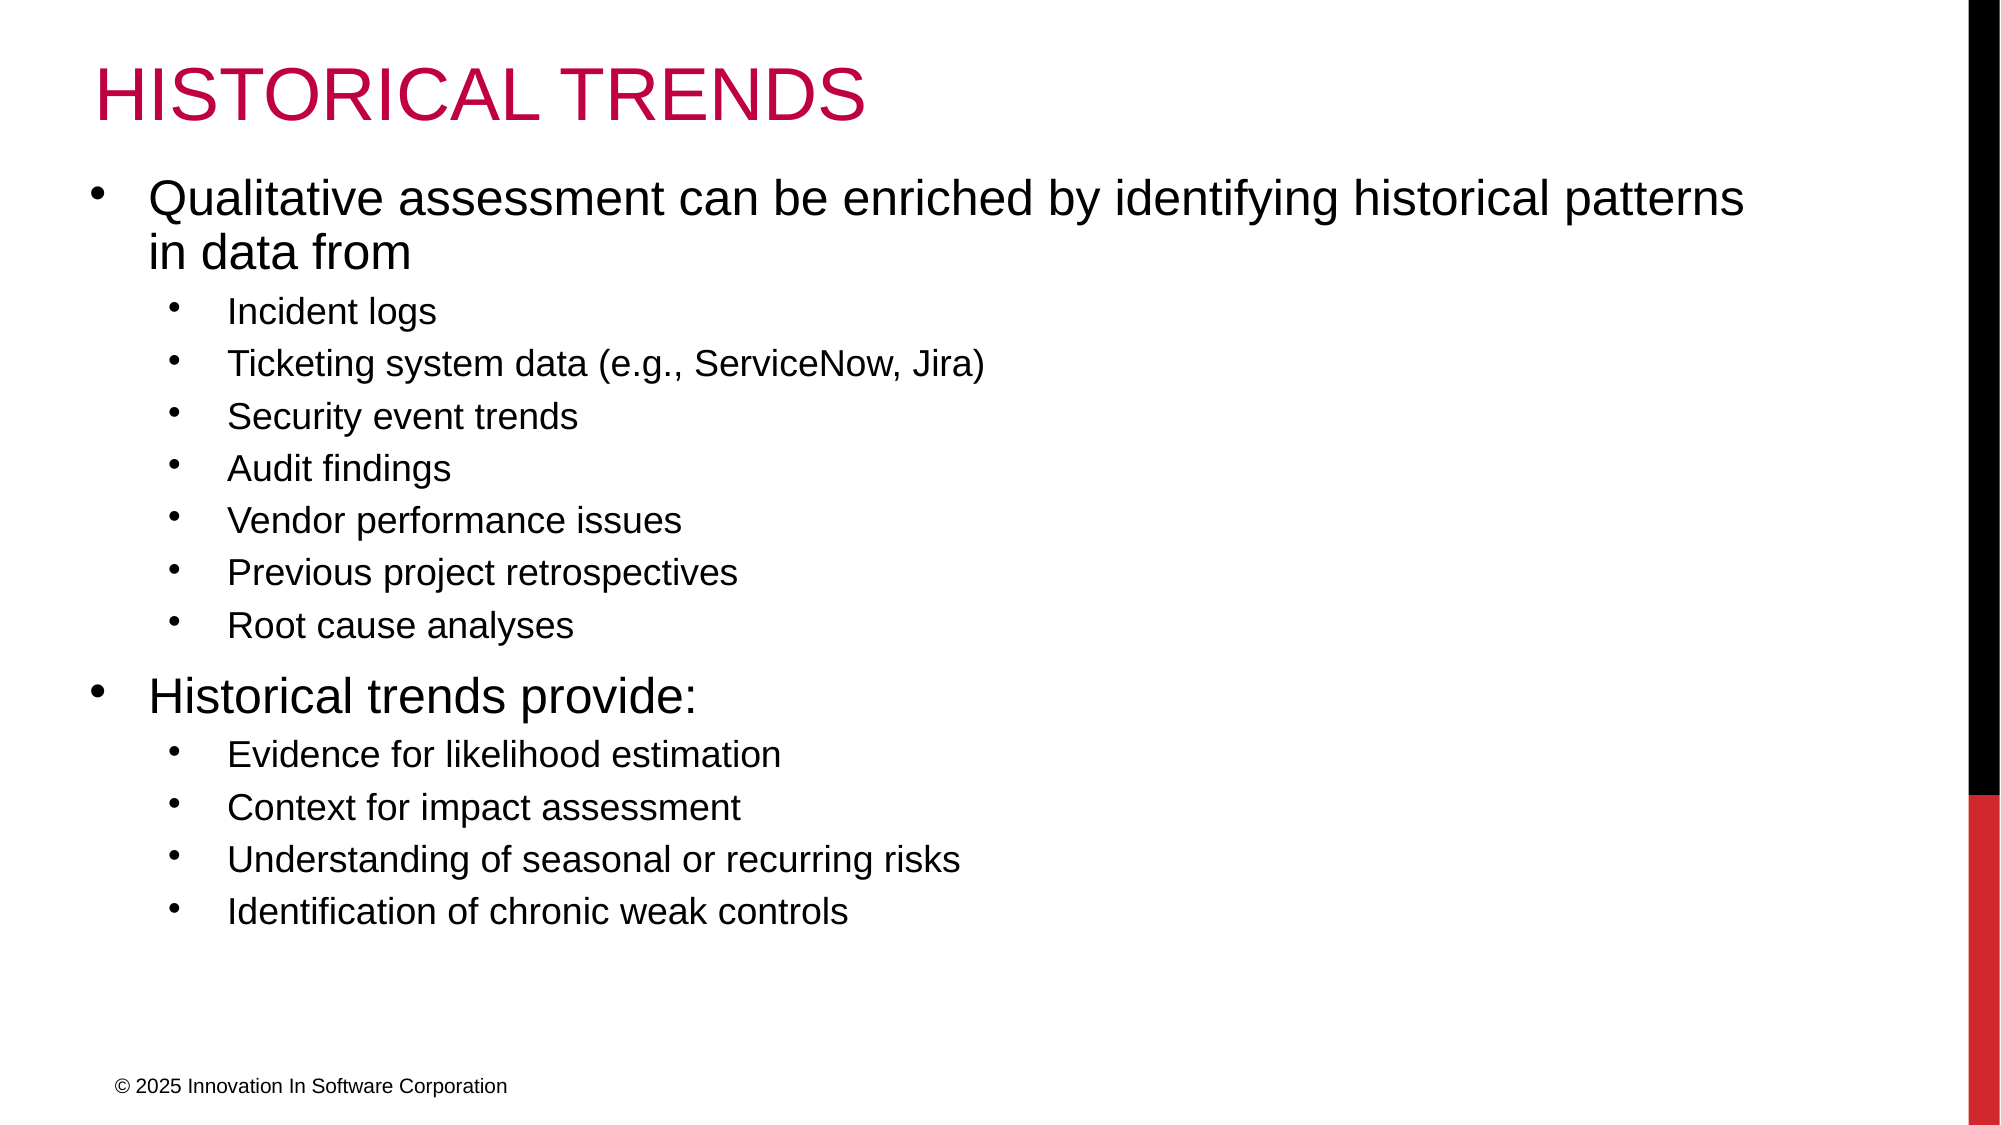

# Historical Trends
Qualitative assessment can be enriched by identifying historical patterns in data from
Incident logs
Ticketing system data (e.g., ServiceNow, Jira)
Security event trends
Audit findings
Vendor performance issues
Previous project retrospectives
Root cause analyses
Historical trends provide:
Evidence for likelihood estimation
Context for impact assessment
Understanding of seasonal or recurring risks
Identification of chronic weak controls
© 2025 Innovation In Software Corporation